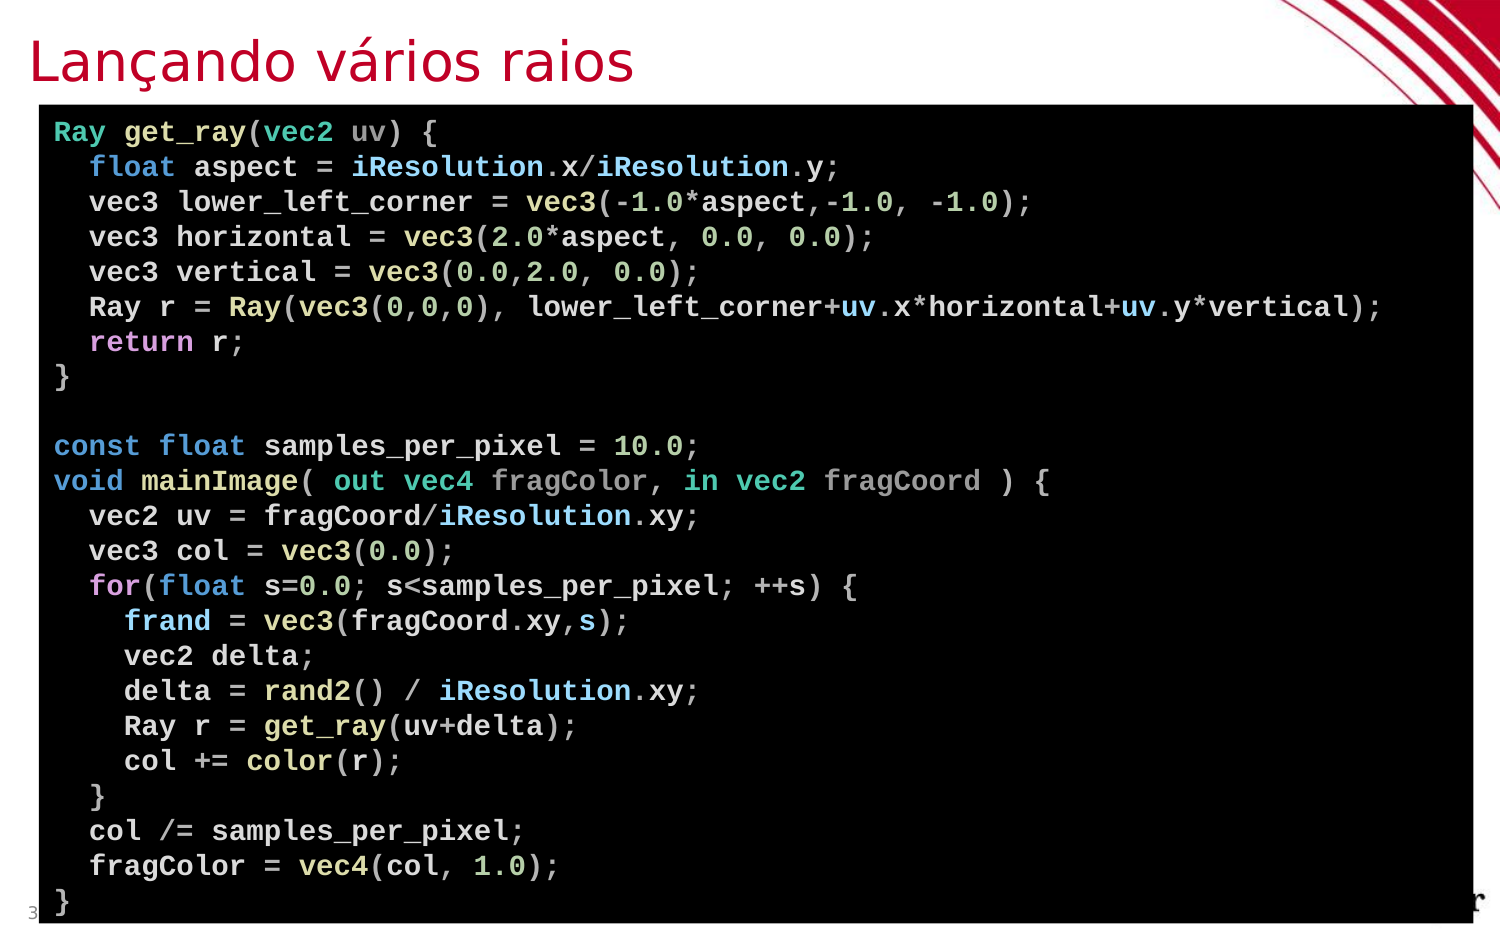

# Lançando vários raios
Ray get_ray(vec2 uv) {
  float aspect = iResolution.x/iResolution.y;
  vec3 lower_left_corner = vec3(-1.0*aspect,-1.0, -1.0);
  vec3 horizontal = vec3(2.0*aspect, 0.0, 0.0);
  vec3 vertical = vec3(0.0,2.0, 0.0);
  Ray r = Ray(vec3(0,0,0), lower_left_corner+uv.x*horizontal+uv.y*vertical);
  return r;
}
const float samples_per_pixel = 10.0;
void mainImage( out vec4 fragColor, in vec2 fragCoord ) {
  vec2 uv = fragCoord/iResolution.xy;
  vec3 col = vec3(0.0);
  for(float s=0.0; s<samples_per_pixel; ++s) {
    frand = vec3(fragCoord.xy,s);
    vec2 delta;
    delta = rand2() / iResolution.xy;
    Ray r = get_ray(uv+delta);
    col += color(r);
  }
  col /= samples_per_pixel;
  fragColor = vec4(col, 1.0);
}
37